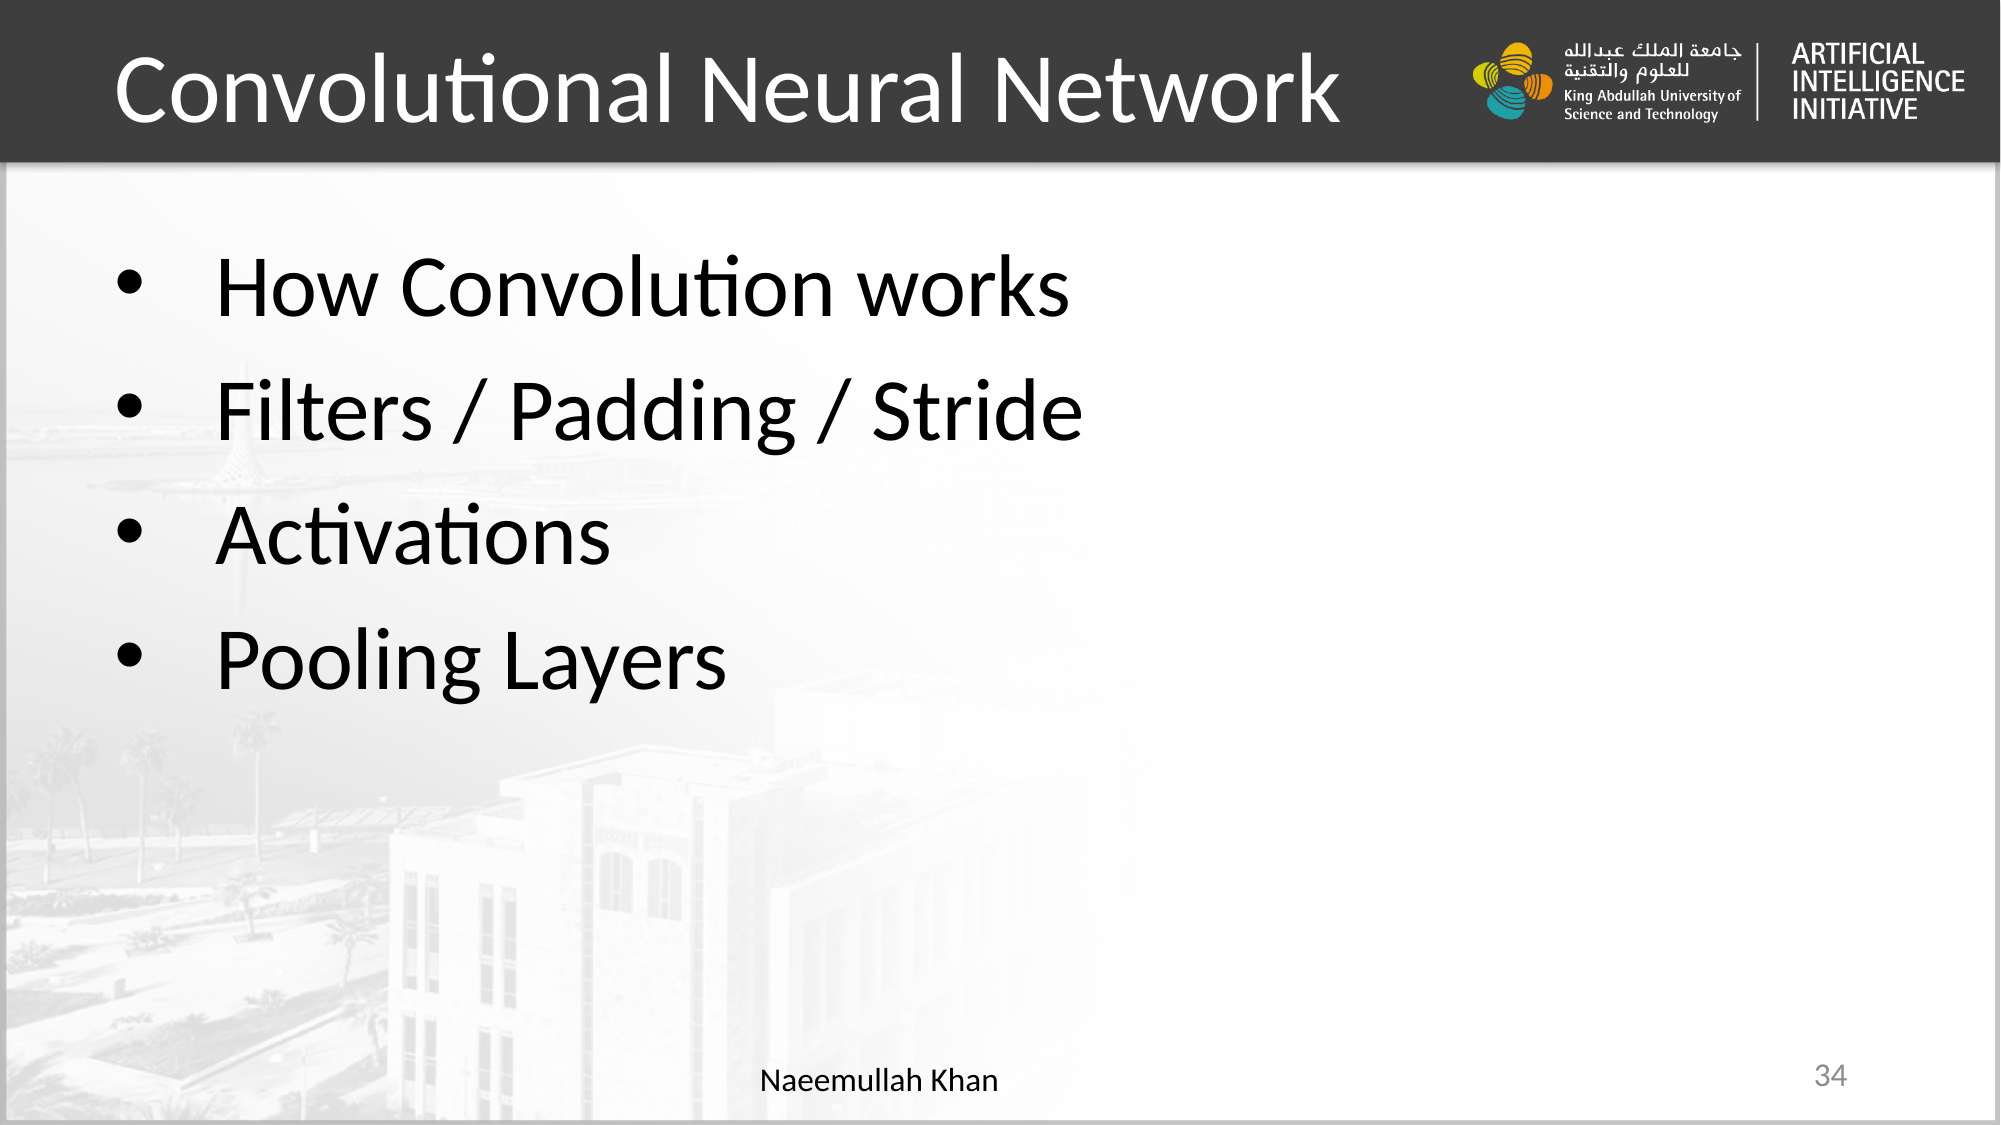

# Convolutional Neural Network
How Convolution works
Filters / Padding / Stride
Activations
Pooling Layers

Naeemullah Khan
34